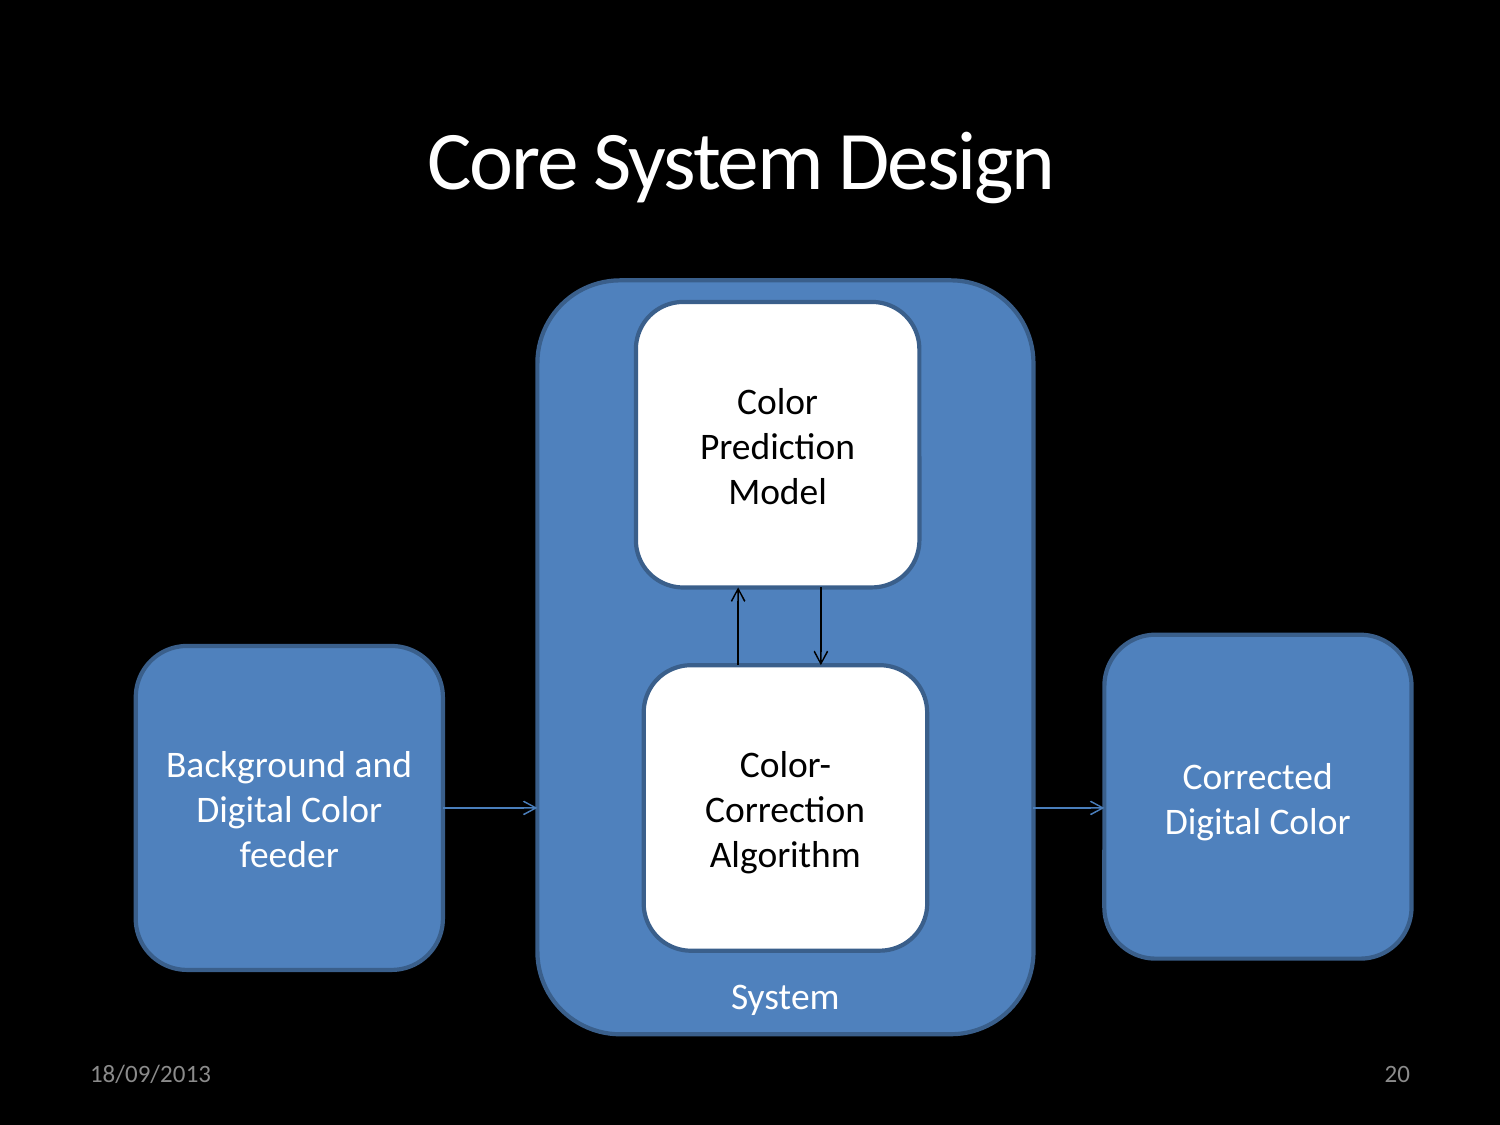

Core System Design

System
Color Prediction Model
Corrected Digital Color
Background and Digital Color feeder
Color-Correction Algorithm
18/09/2013
20